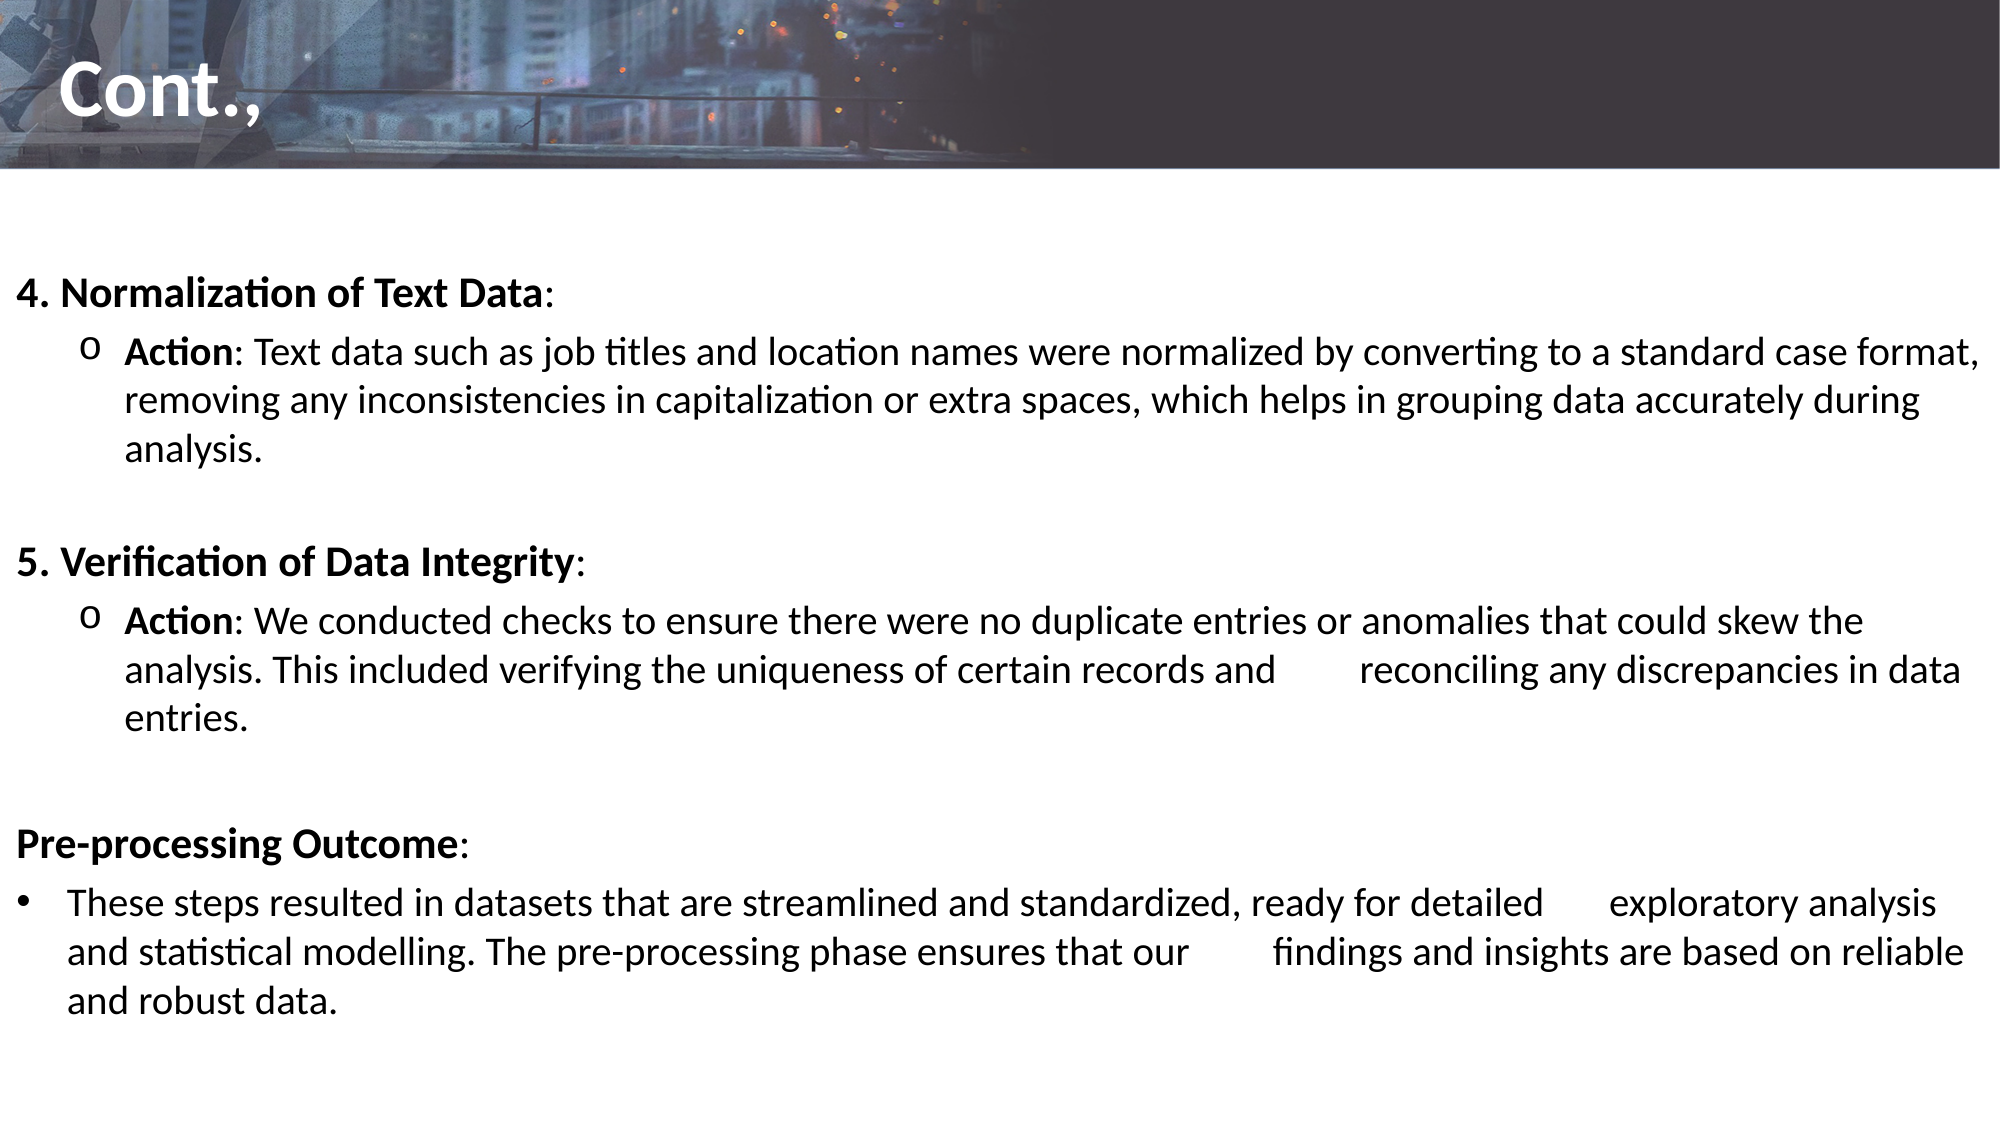

# Cont.,
4. Normalization of Text Data:
Action: Text data such as job titles and location names were normalized by converting to a standard case format, removing any inconsistencies in capitalization or extra spaces, which helps in grouping data accurately during analysis.

5. Verification of Data Integrity:
Action: We conducted checks to ensure there were no duplicate entries or anomalies that could skew the analysis. This included verifying the uniqueness of certain records and         reconciling any discrepancies in data entries.

Pre-processing Outcome:
These steps resulted in datasets that are streamlined and standardized, ready for detailed       exploratory analysis and statistical modelling. The pre-processing phase ensures that our         findings and insights are based on reliable and robust data.